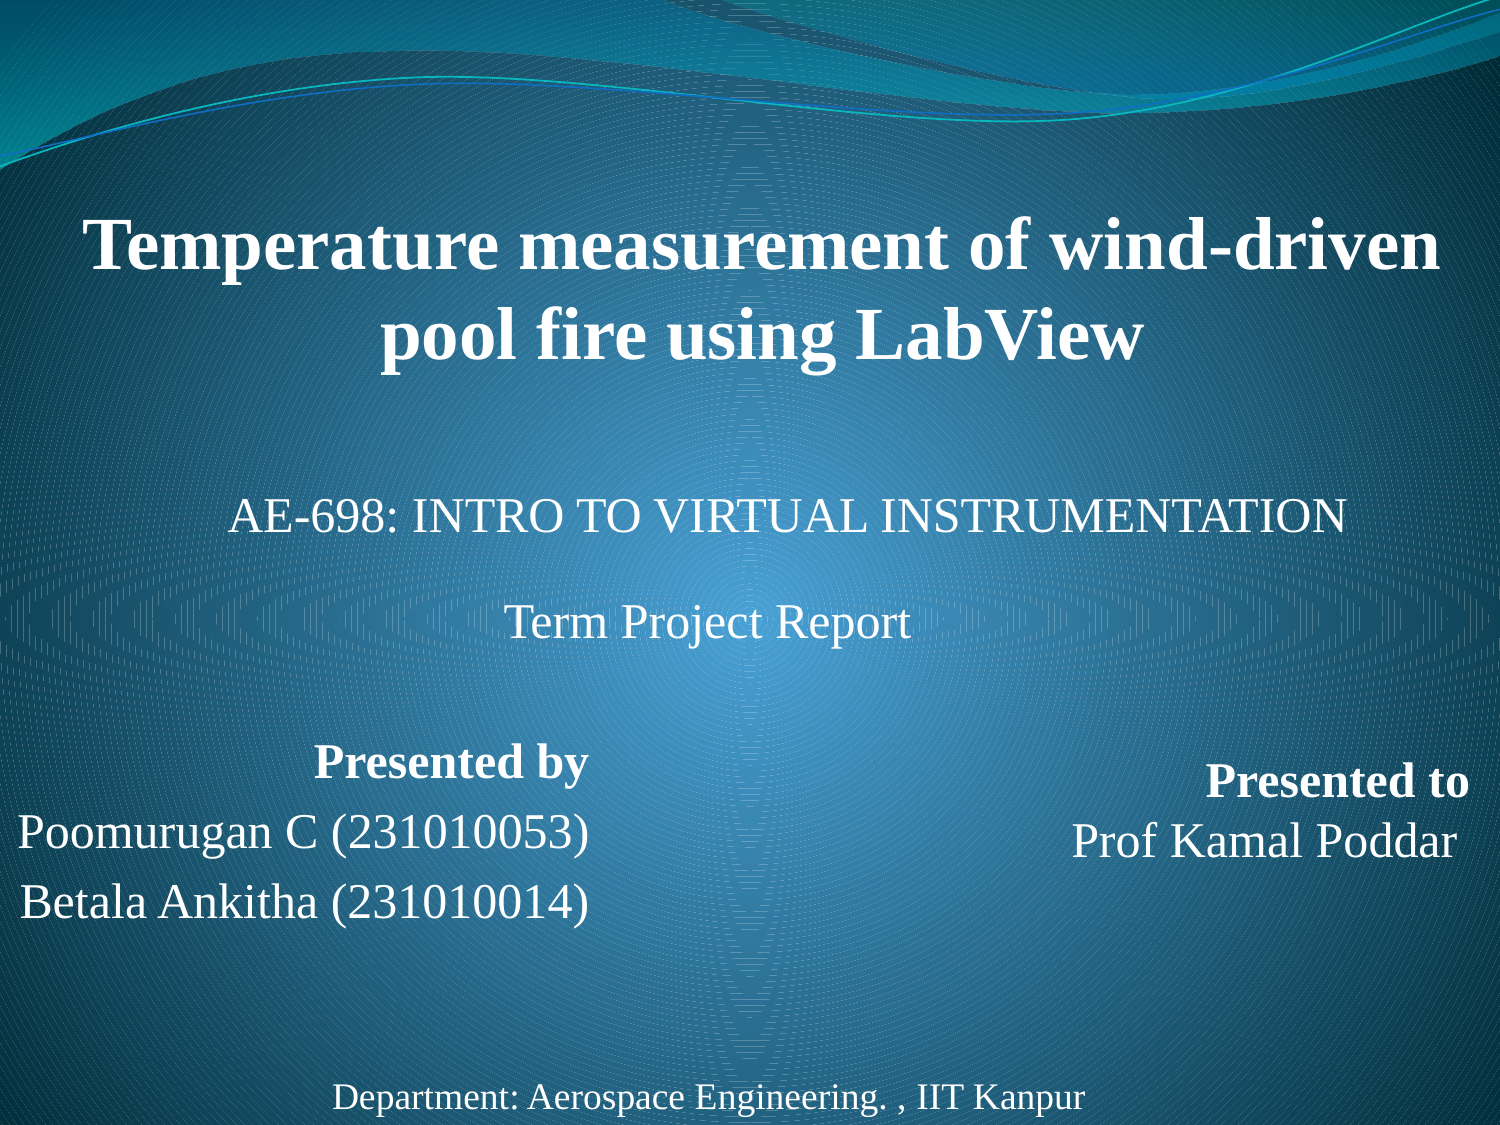

Temperature measurement of wind-driven pool fire using LabView
AE-698: INTRO TO VIRTUAL INSTRUMENTATION
Term Project Report
Presented by
Poomurugan C (231010053)
Betala Ankitha (231010014)
Presented to
Prof Kamal Poddar
Department: Aerospace Engineering. , IIT Kanpur